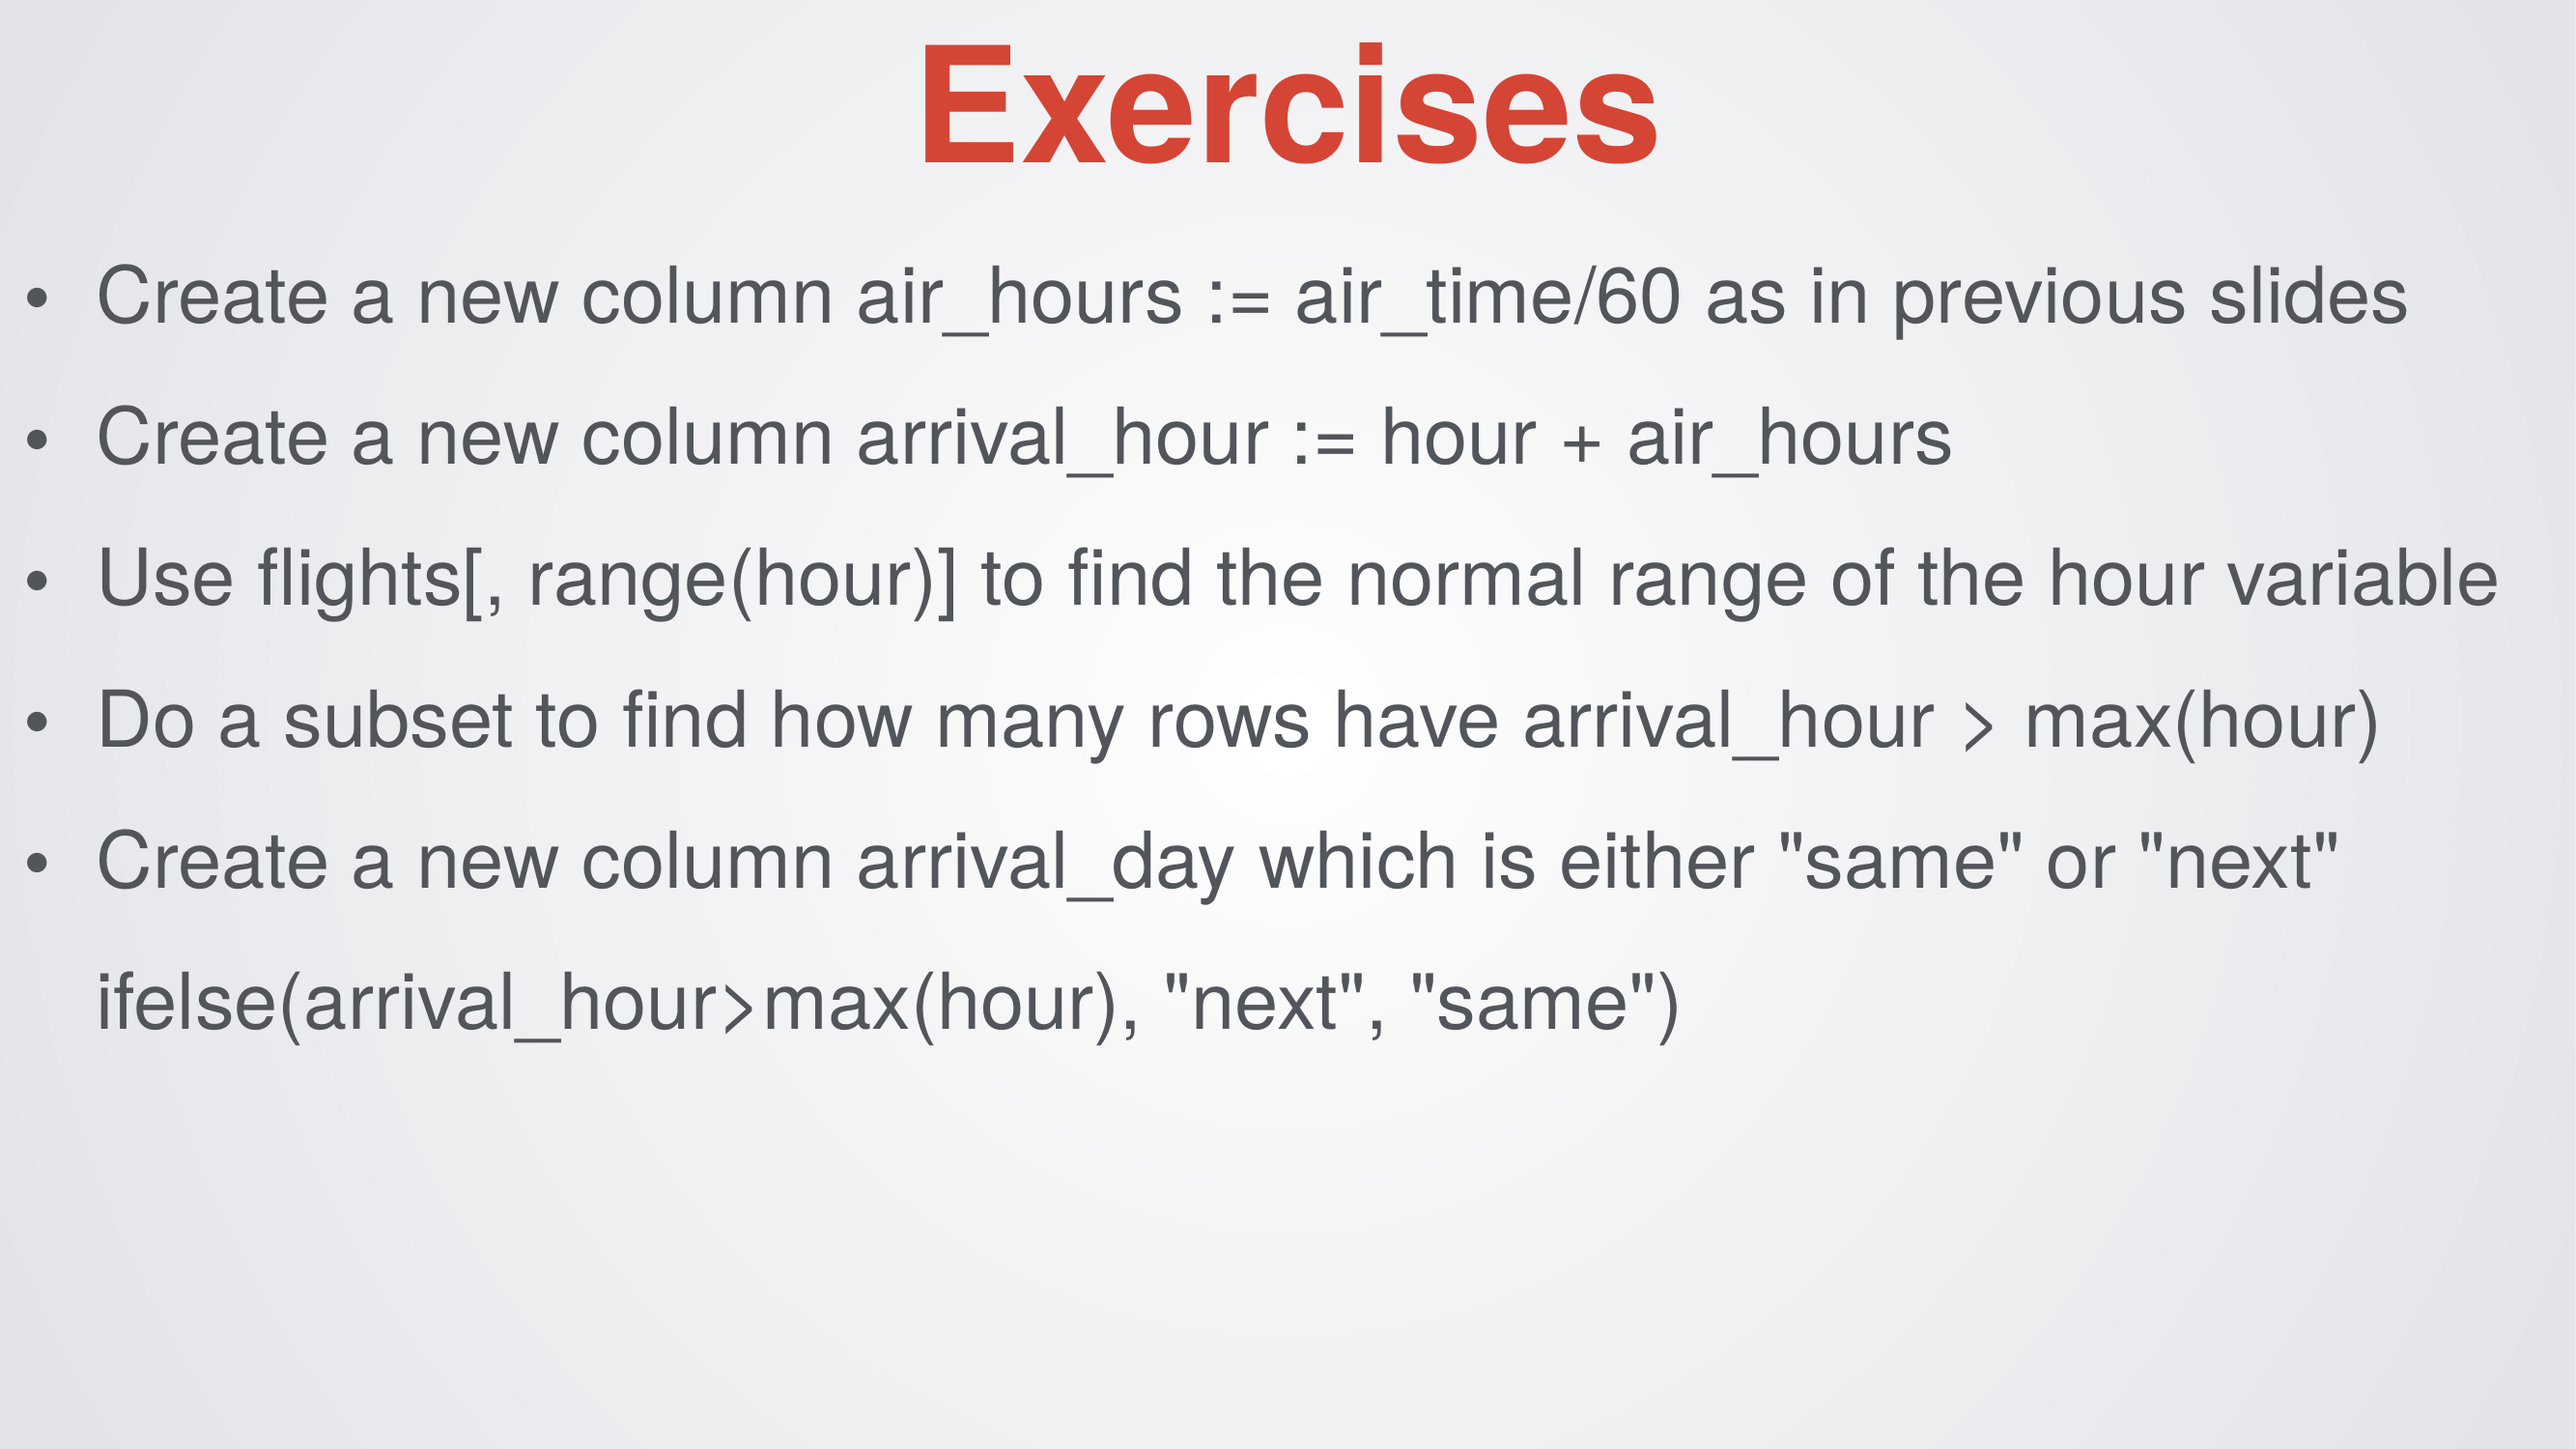

Exercises
Create a new column air_hours := air_time/60 as in previous slides
Create a new column arrival_hour := hour + air_hours
Use flights[, range(hour)] to find the normal range of the hour variable
Do a subset to find how many rows have arrival_hour > max(hour)
Create a new column arrival_day which is either "same" or "next"  ifelse(arrival_hour>max(hour), "next", "same")